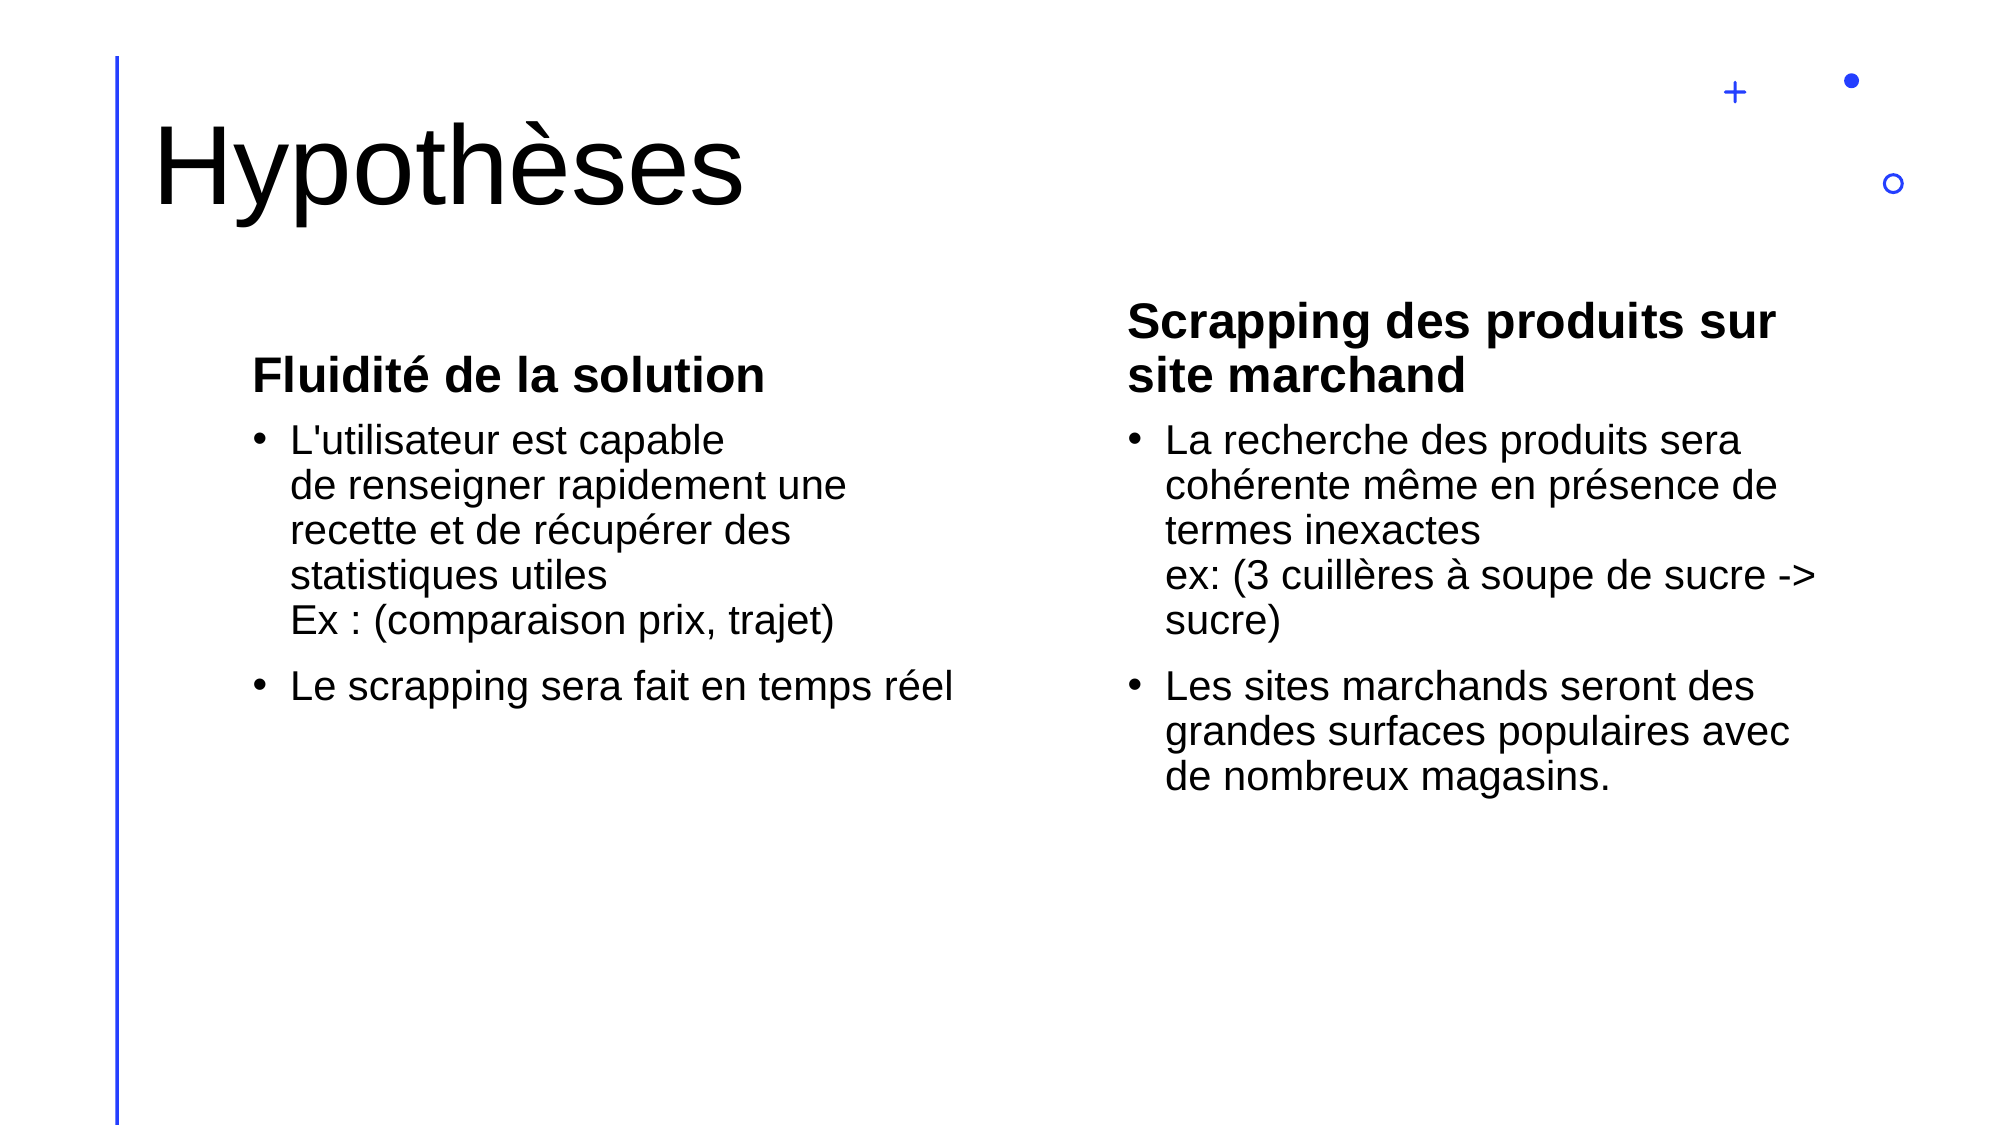

# Hypothèses
Fluidité de la solution
Scrapping des produits sur site marchand
L'utilisateur est capable de renseigner rapidement une recette et de récupérer des statistiques utiles
Ex : (comparaison prix, trajet)
Le scrapping sera fait en temps réel
La recherche des produits sera cohérente même en présence de termes inexactes 
ex: (3 cuillères à soupe de sucre -> sucre)
Les sites marchands seront des grandes surfaces populaires avec de nombreux magasins.